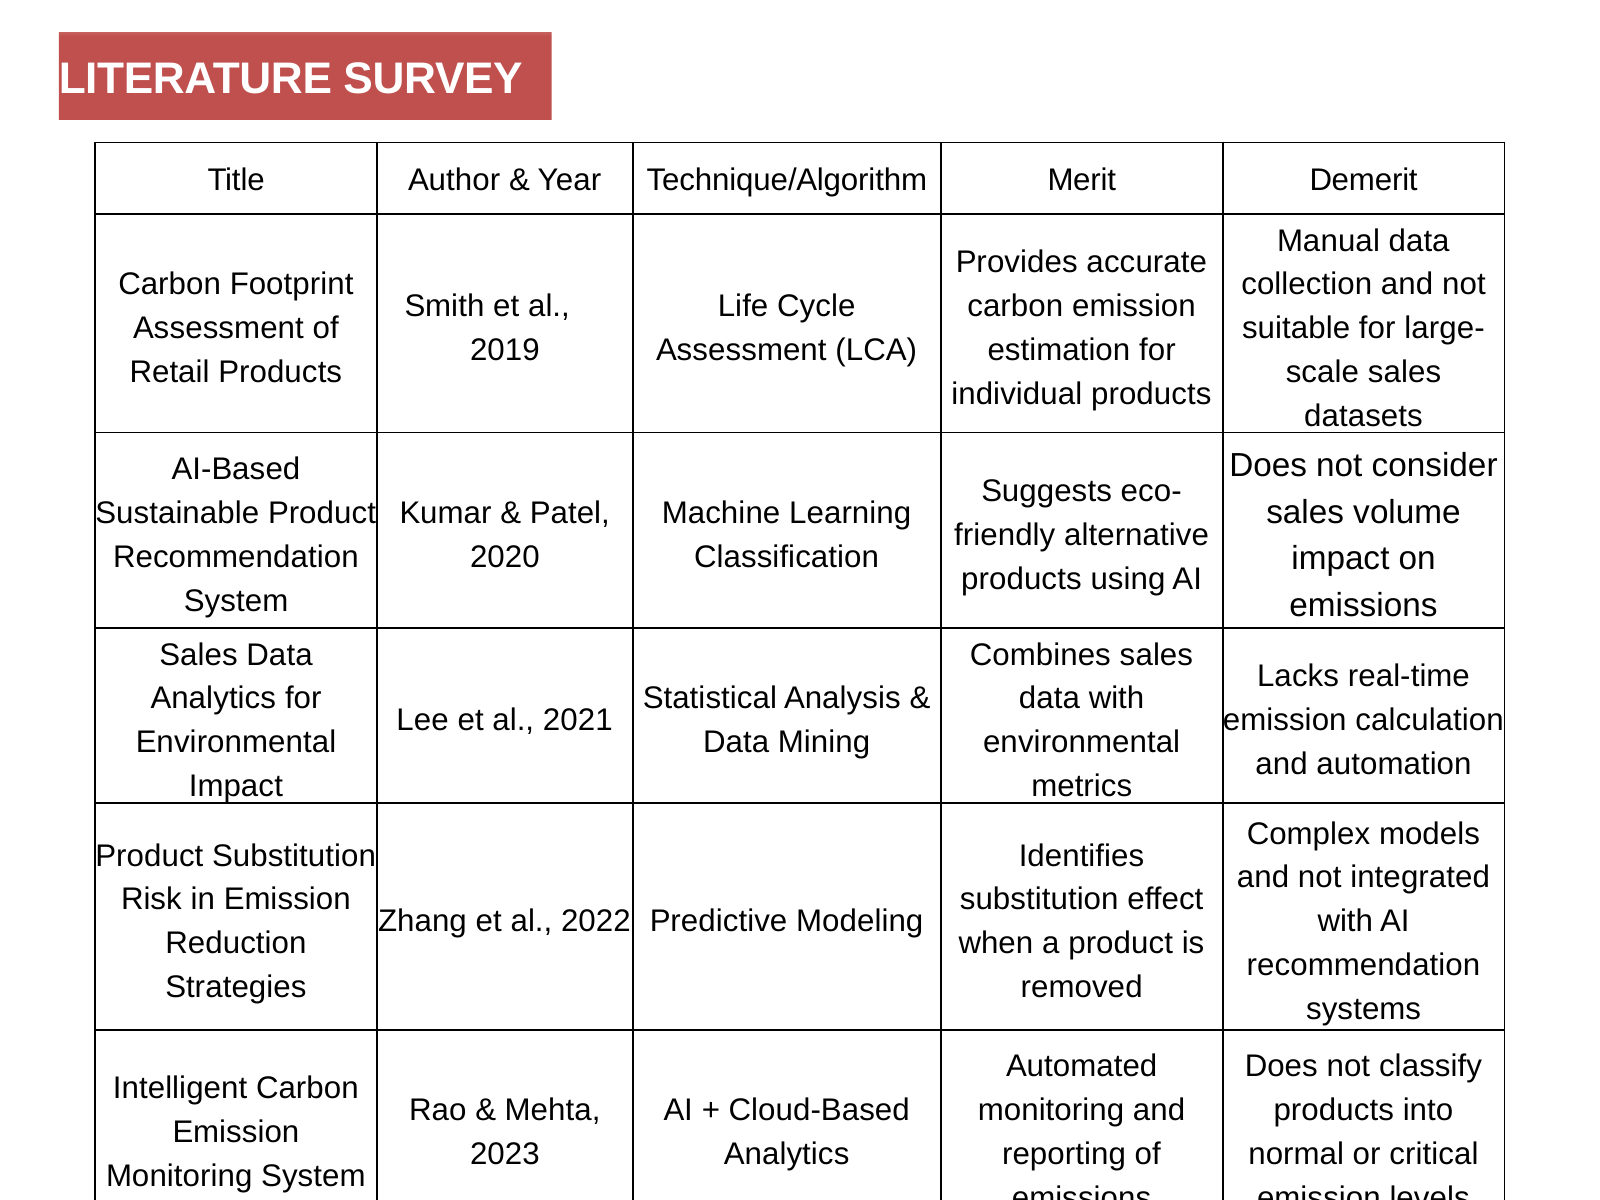

LITERATURE SURVEY
| Title | Author & Year | Technique/Algorithm | Merit | Demerit |
| --- | --- | --- | --- | --- |
| Carbon Footprint Assessment of Retail Products | Smith et al., 2019 | Life Cycle Assessment (LCA) | Provides accurate carbon emission estimation for individual products | Manual data collection and not suitable for large-scale sales datasets |
| AI-Based Sustainable Product Recommendation System | Kumar & Patel, 2020 | Machine Learning Classification | Suggests eco-friendly alternative products using AI | Does not consider sales volume impact on emissions |
| Sales Data Analytics for Environmental Impact | Lee et al., 2021 | Statistical Analysis & Data Mining | Combines sales data with environmental metrics | Lacks real-time emission calculation and automation |
| Product Substitution Risk in Emission Reduction Strategies | Zhang et al., 2022 | Predictive Modeling | Identifies substitution effect when a product is removed | Complex models and not integrated with AI recommendation systems |
| Intelligent Carbon Emission Monitoring System | Rao & Mehta, 2023 | AI + Cloud-Based Analytics | Automated monitoring and reporting of emissions | Does not classify products into normal or critical emission levels |